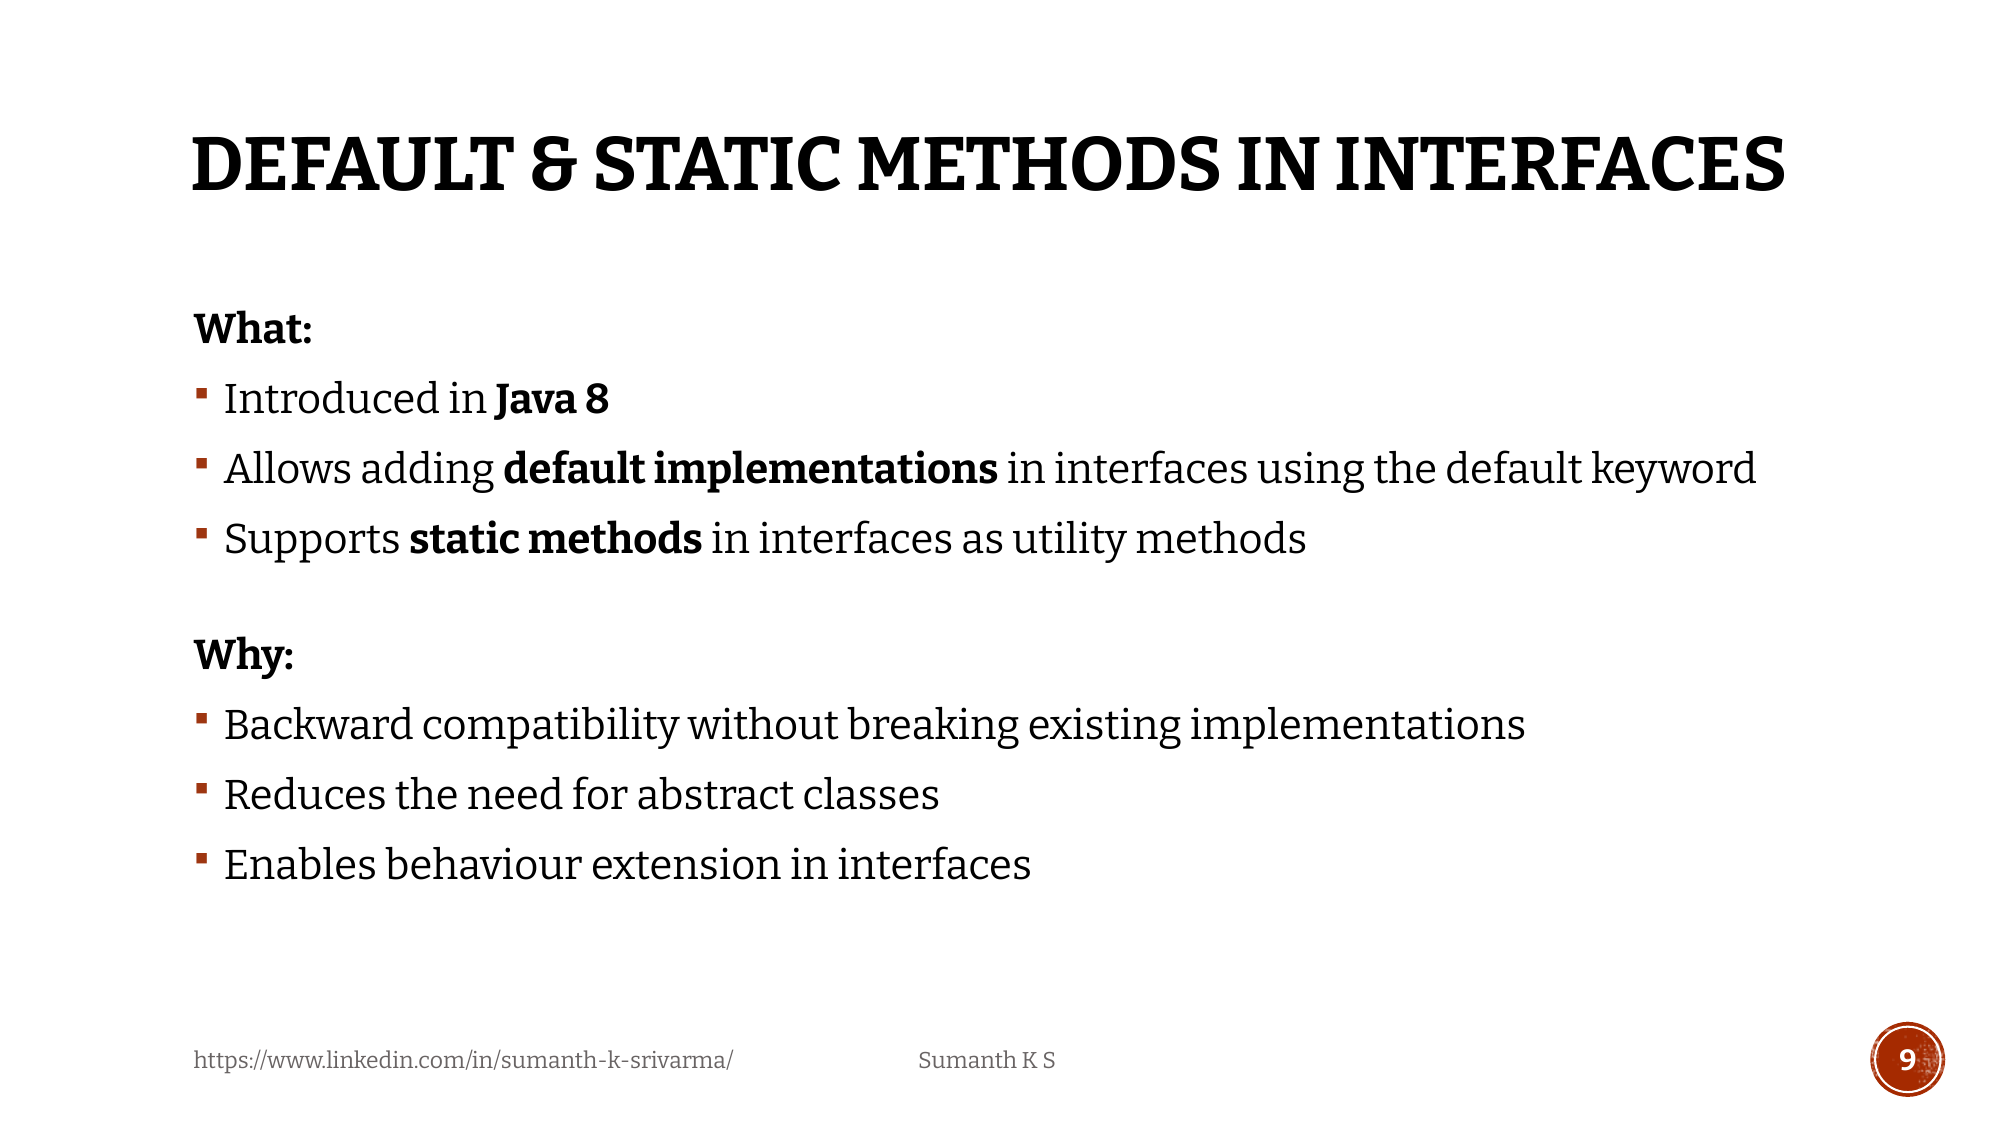

# Default & Static Methods in Interfaces
What:
Introduced in Java 8
Allows adding default implementations in interfaces using the default keyword
Supports static methods in interfaces as utility methods
Why:
Backward compatibility without breaking existing implementations
Reduces the need for abstract classes
Enables behaviour extension in interfaces

https://www.linkedin.com/in/sumanth-k-srivarma/                                         Sumanth K S
9